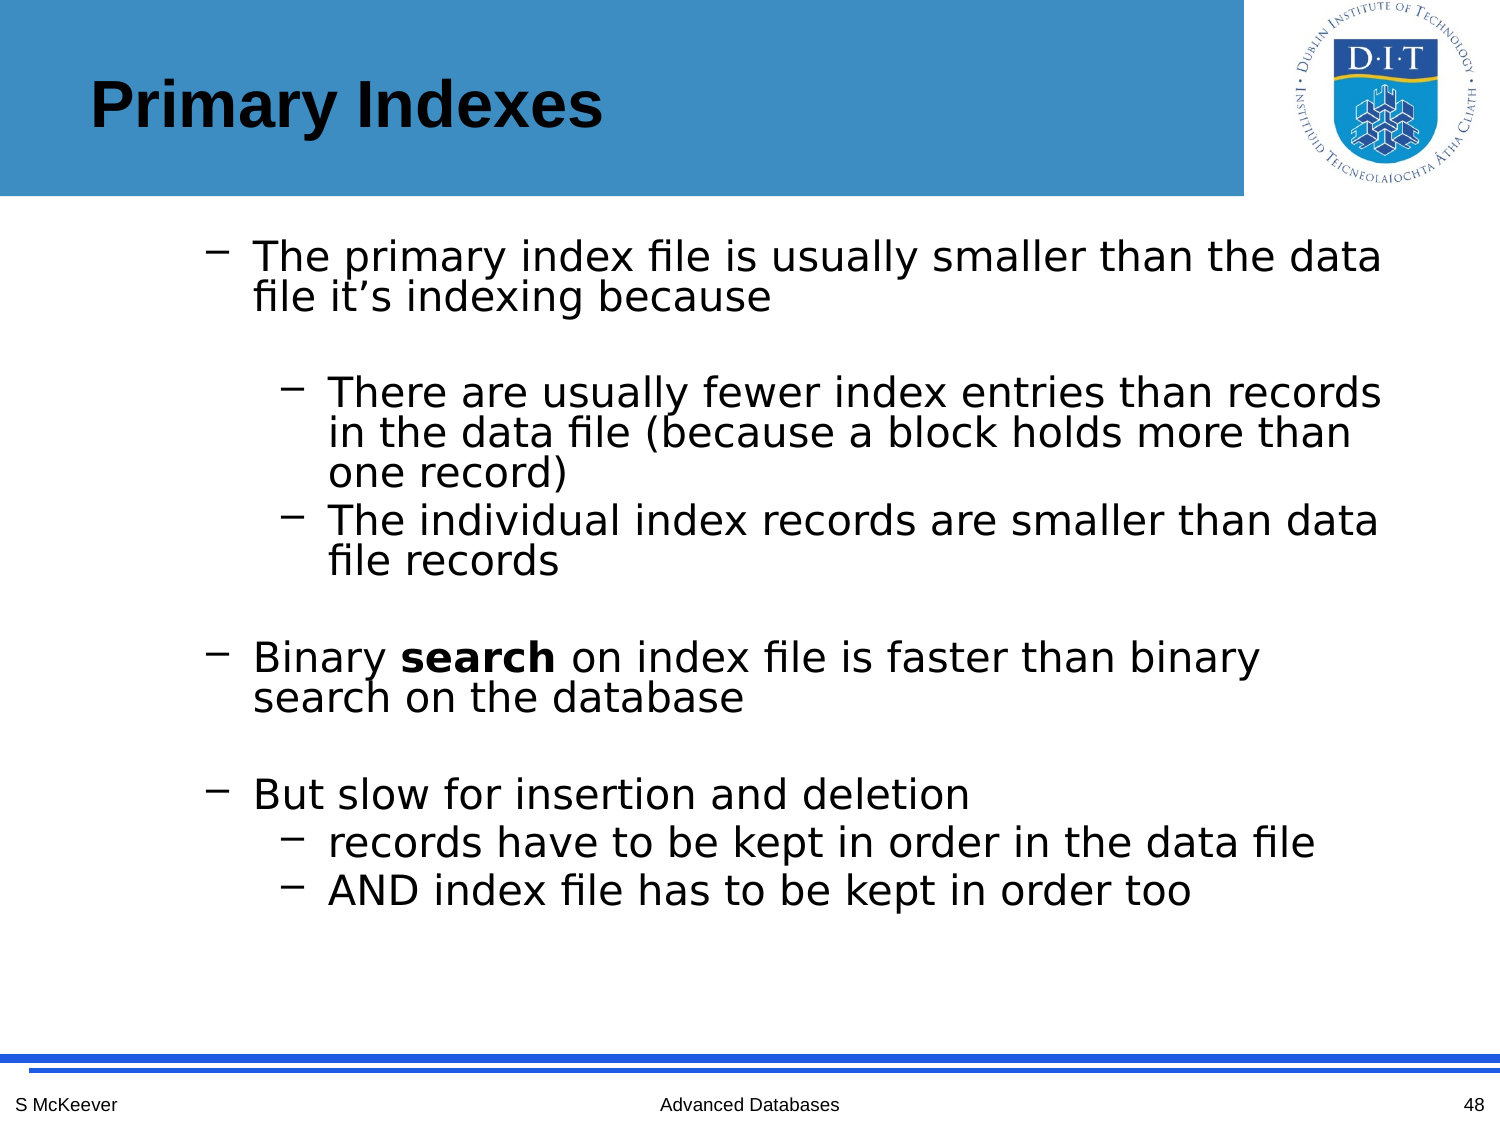

# Primary Indexes
The primary index file is usually smaller than the data file it’s indexing because

There are usually fewer index entries than records in the data file (because a block holds more than one record)
The individual index records are smaller than data file records

Binary search on index file is faster than binary search on the database

But slow for insertion and deletion
records have to be kept in order in the data file
AND index file has to be kept in order too

S McKeever
Advanced Databases
48